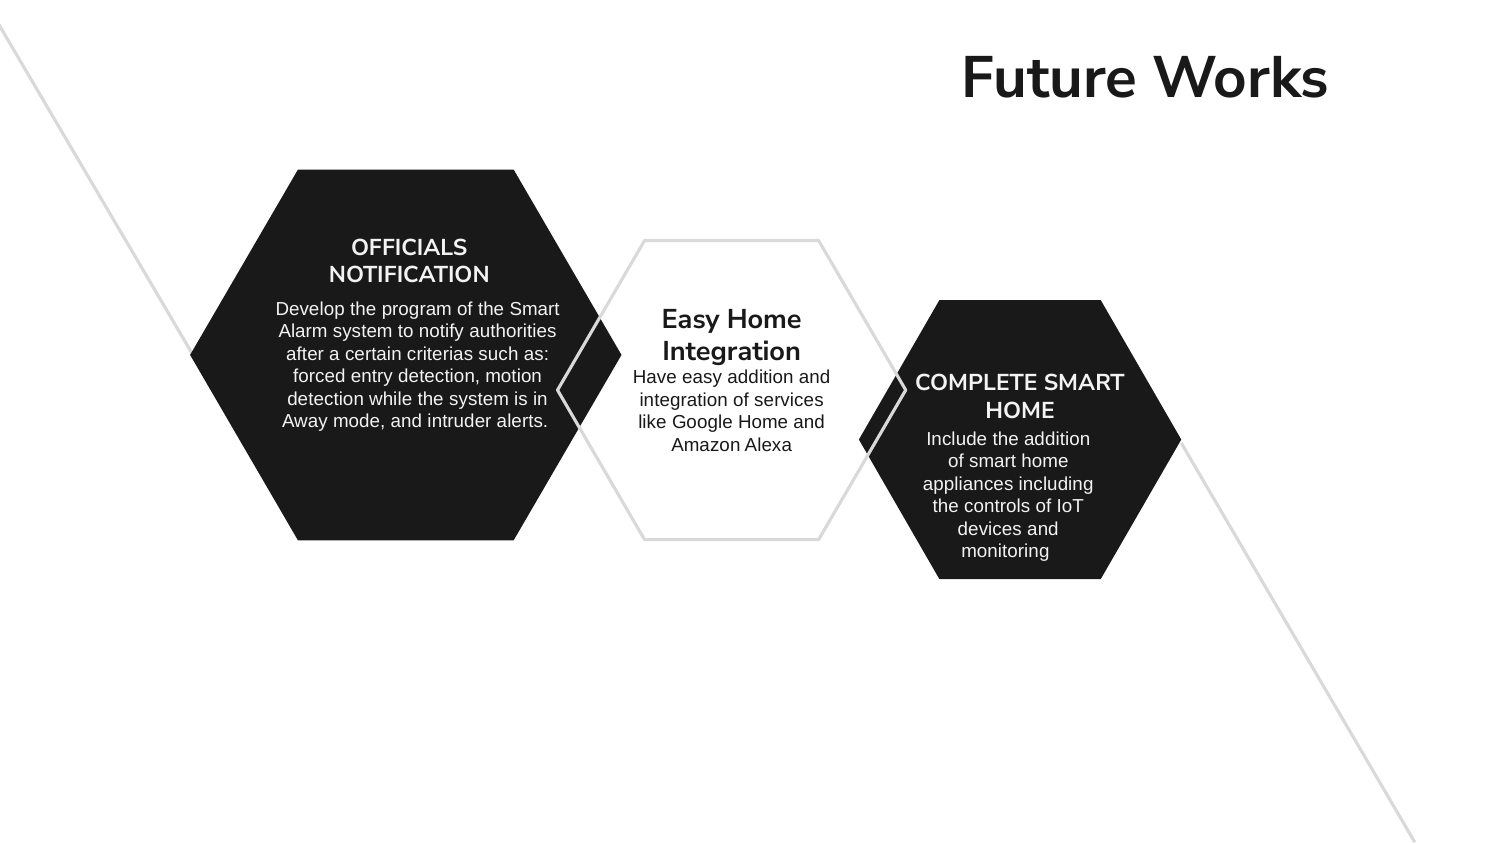

Future Works

OFFICIALS NOTIFICATION

Develop the program of the Smart Alarm system to notify authorities after a certain criterias such as: forced entry detection, motion detection while the system is in Away mode, and intruder alerts.
Easy Home Integration
WEEK

Have easy addition and integration of services like Google Home and Amazon Alexa
COMPLETE SMART HOME
Include the addition of smart home appliances including the controls of IoT devices and monitoring
1st
WEEK